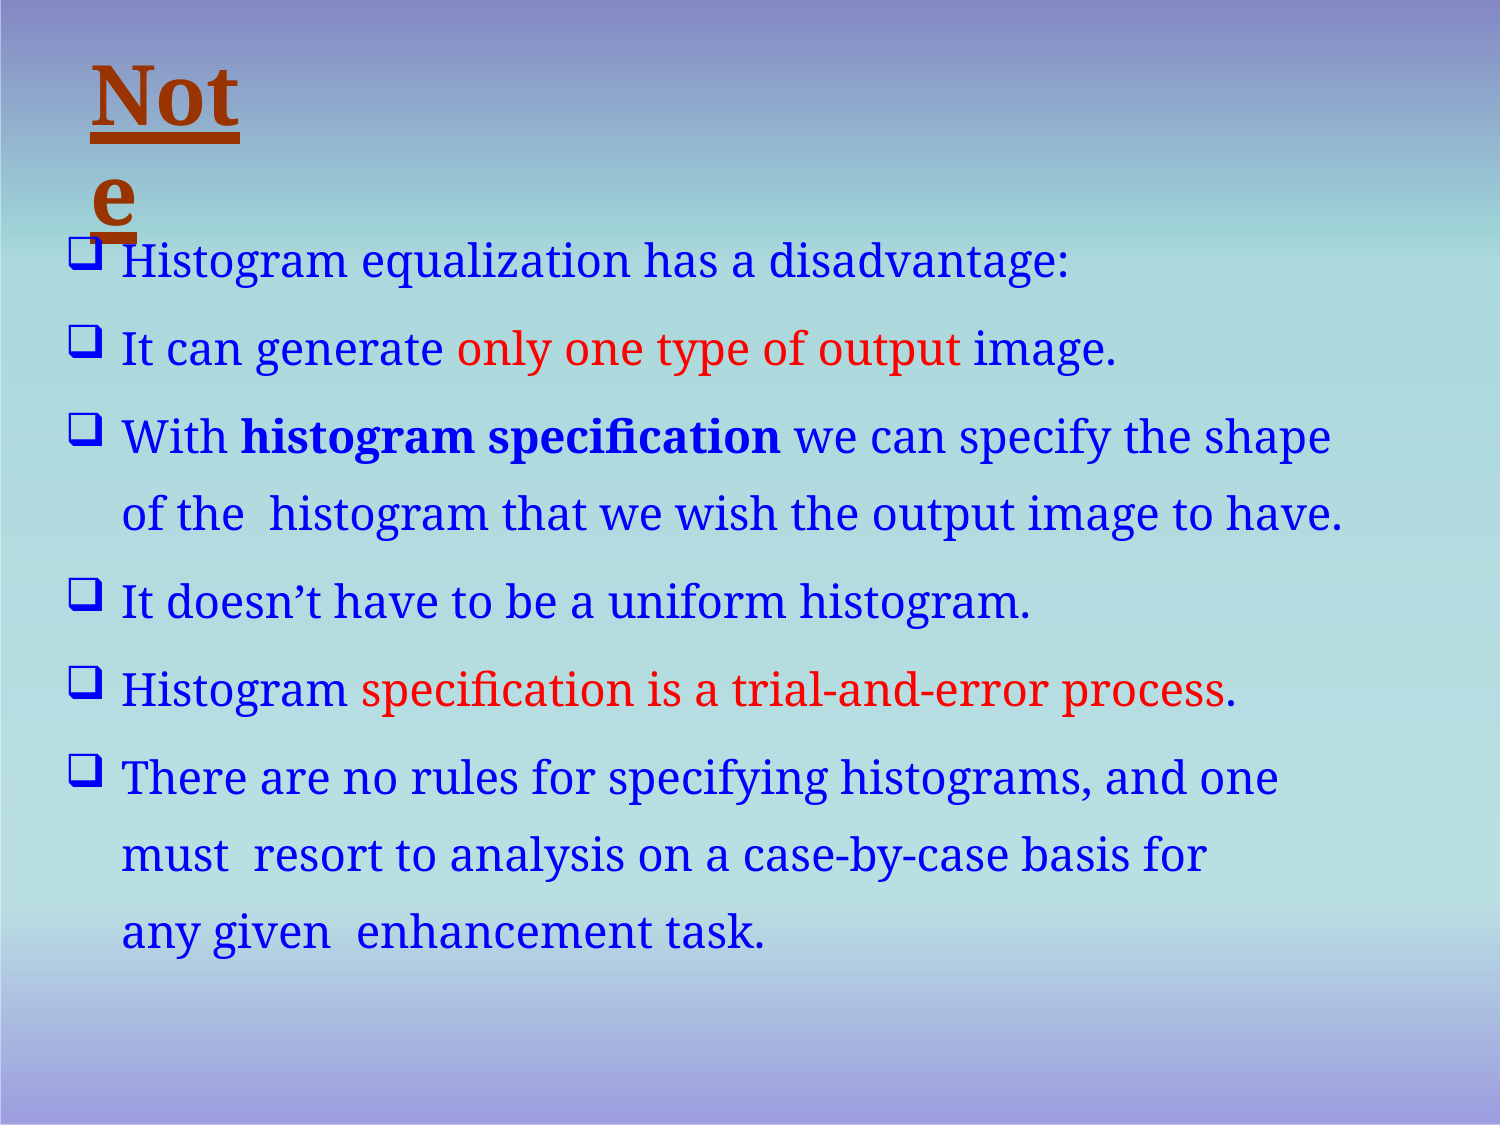

# Note
Histogram equalization has a disadvantage:
It can generate only one type of output image.
With histogram specification we can specify the shape of the  histogram that we wish the output image to have.
It doesn’t have to be a uniform histogram.
Histogram specification is a trial-and-error process.
There are no rules for specifying histograms, and one must  resort to analysis on a case-by-case basis for any given  enhancement task.